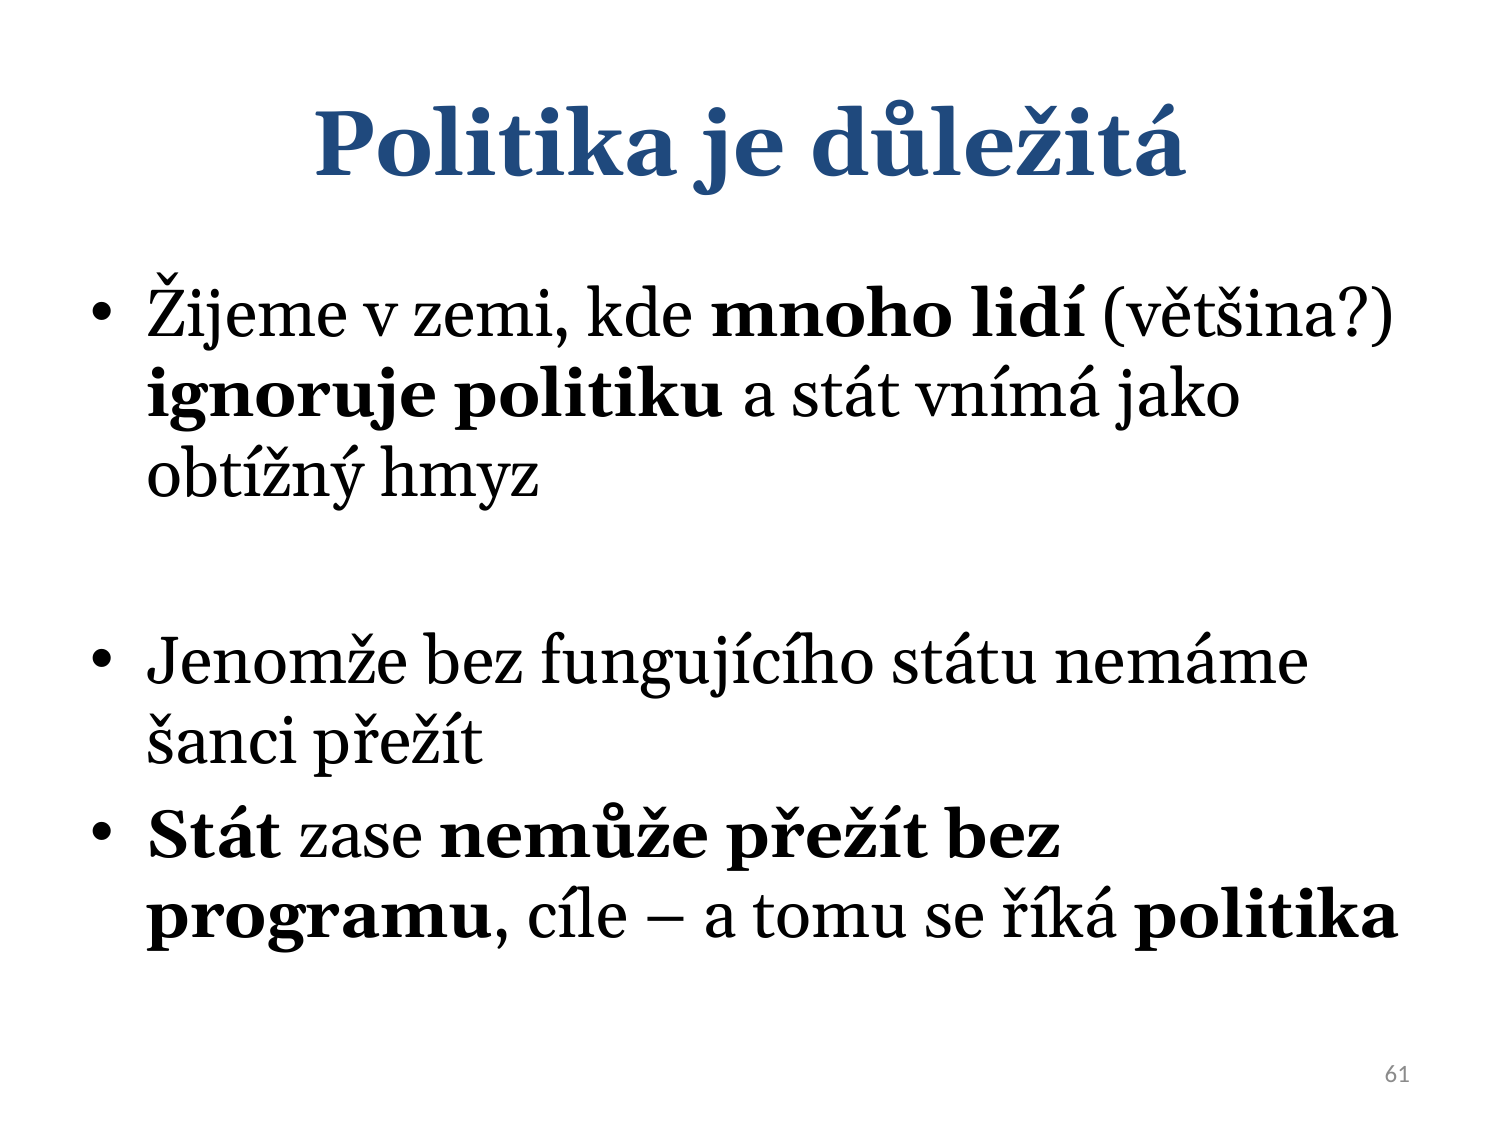

# Politika je důležitá
Žijeme v zemi, kde mnoho lidí (většina?) ignoruje politiku a stát vnímá jako obtížný hmyz

Jenomže bez fungujícího státu nemáme šanci přežít
Stát zase nemůže přežít bez programu, cíle – a tomu se říká politika

61